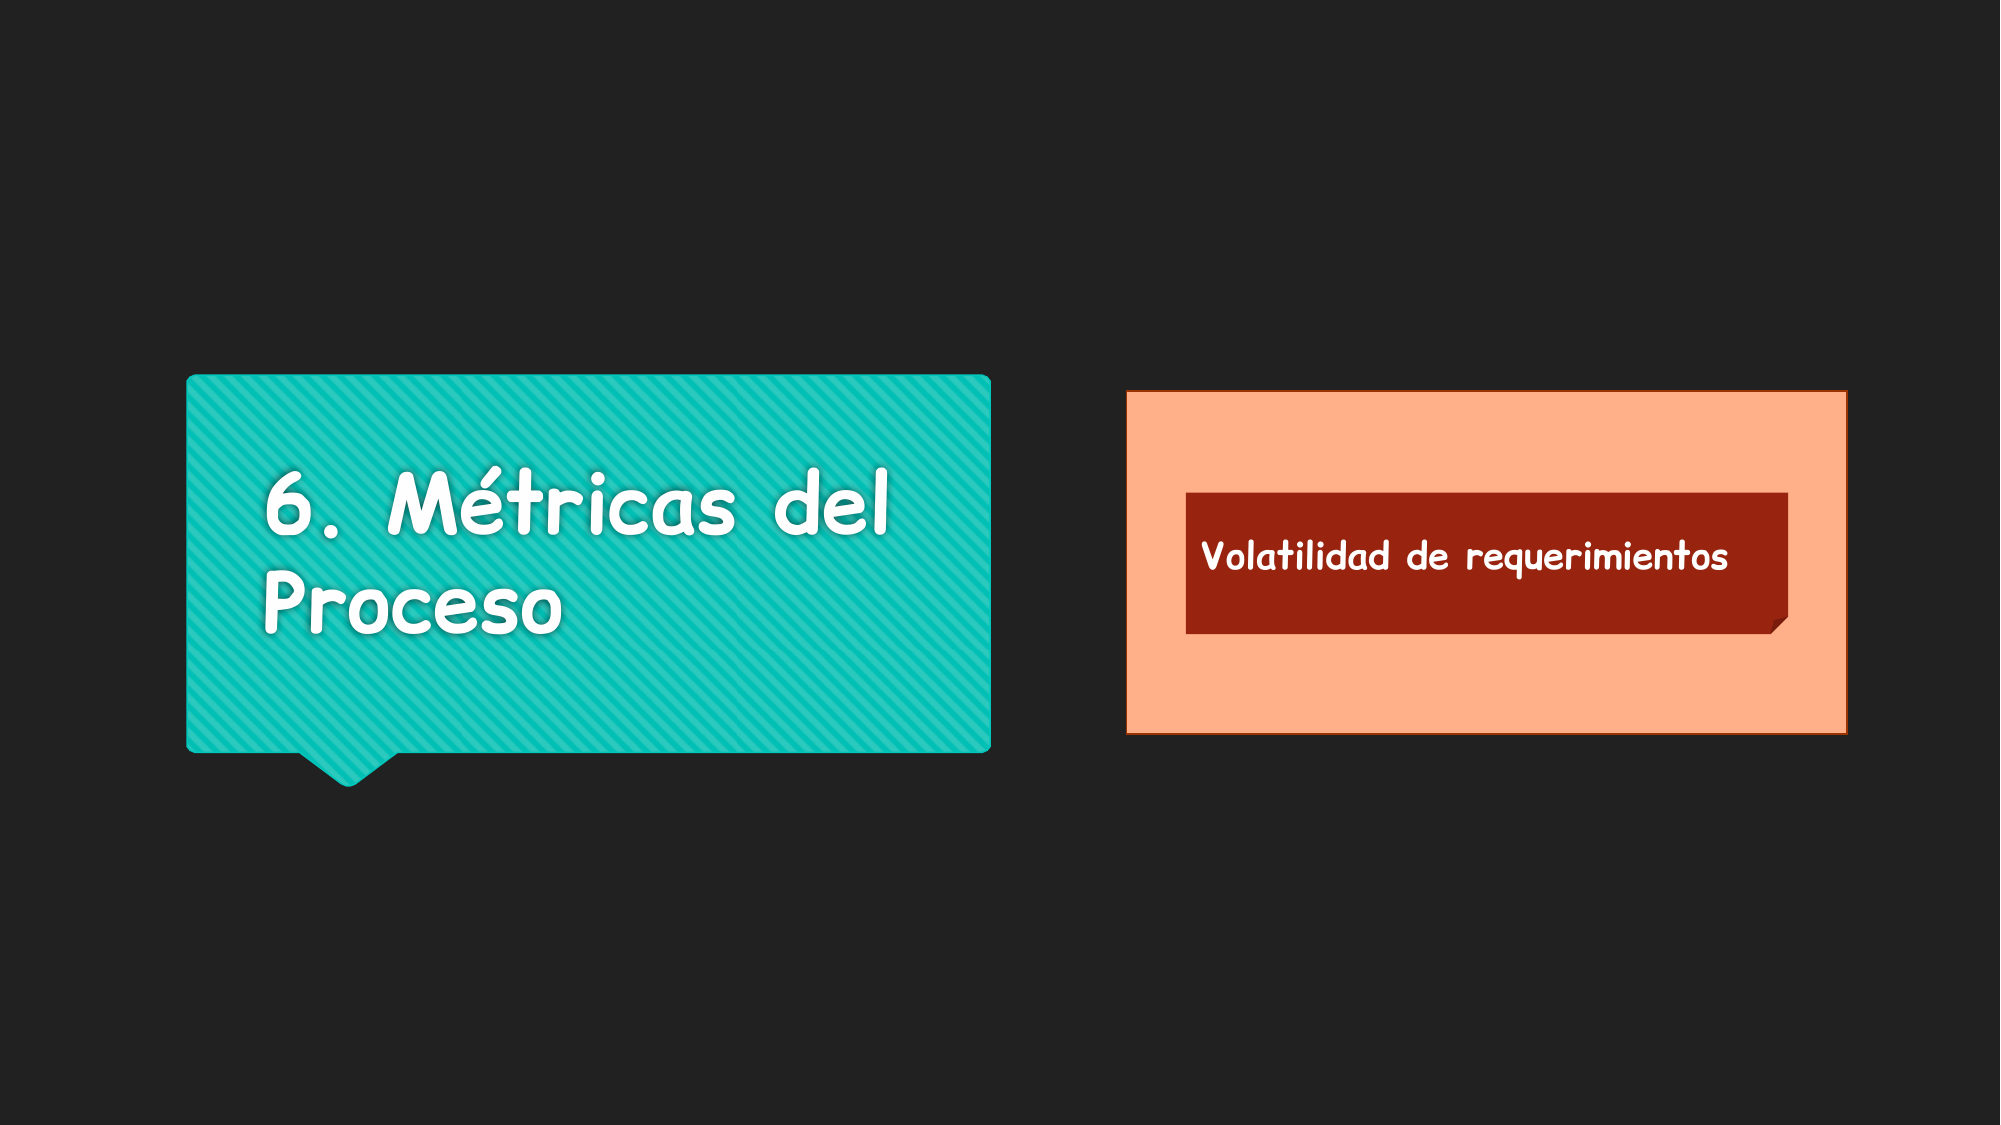

# 6. Métricas del Proceso

Volatilidad de requerimientos